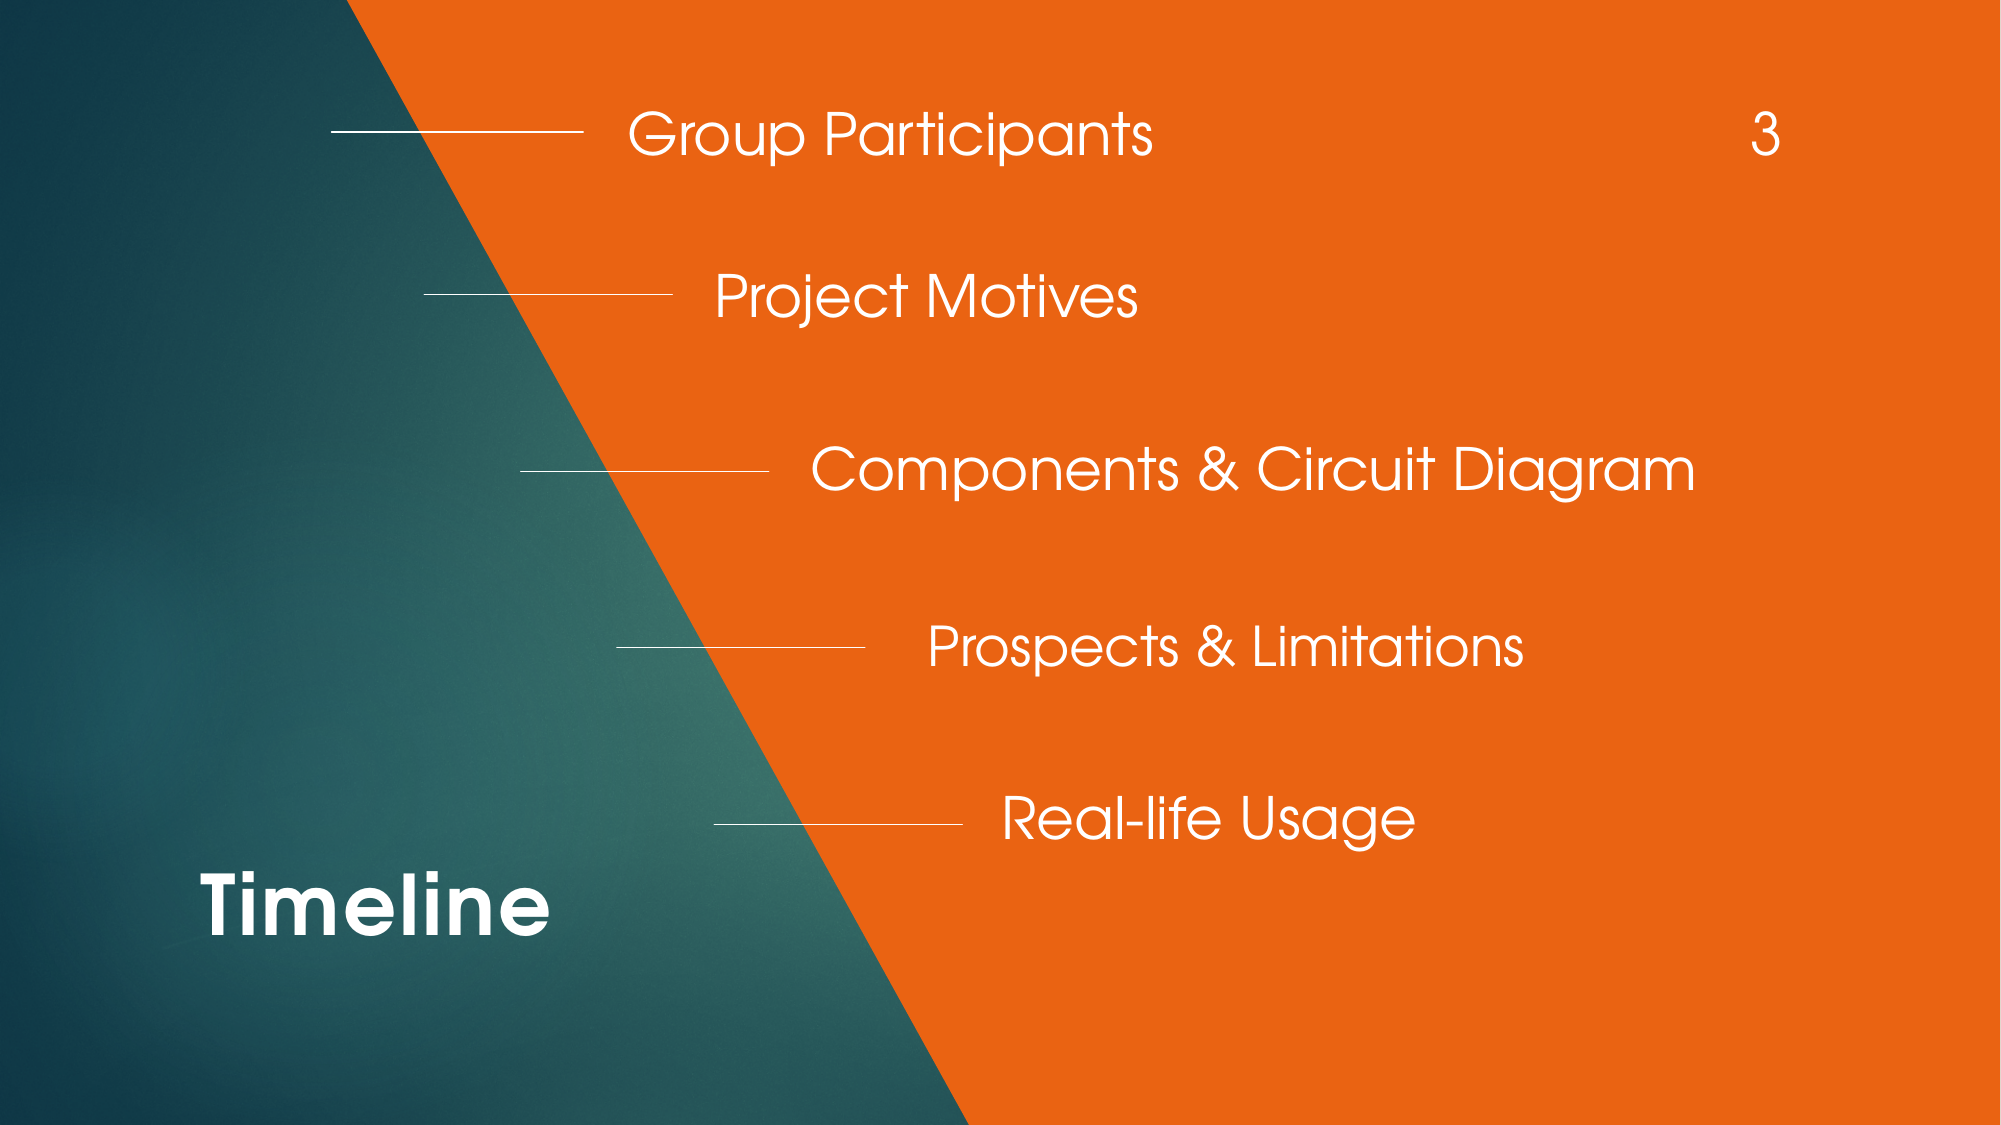

3
Group Participants
Project Motives
Components & Circuit Diagram

Prospects & Limitations
Real-life Usage
# Timeline